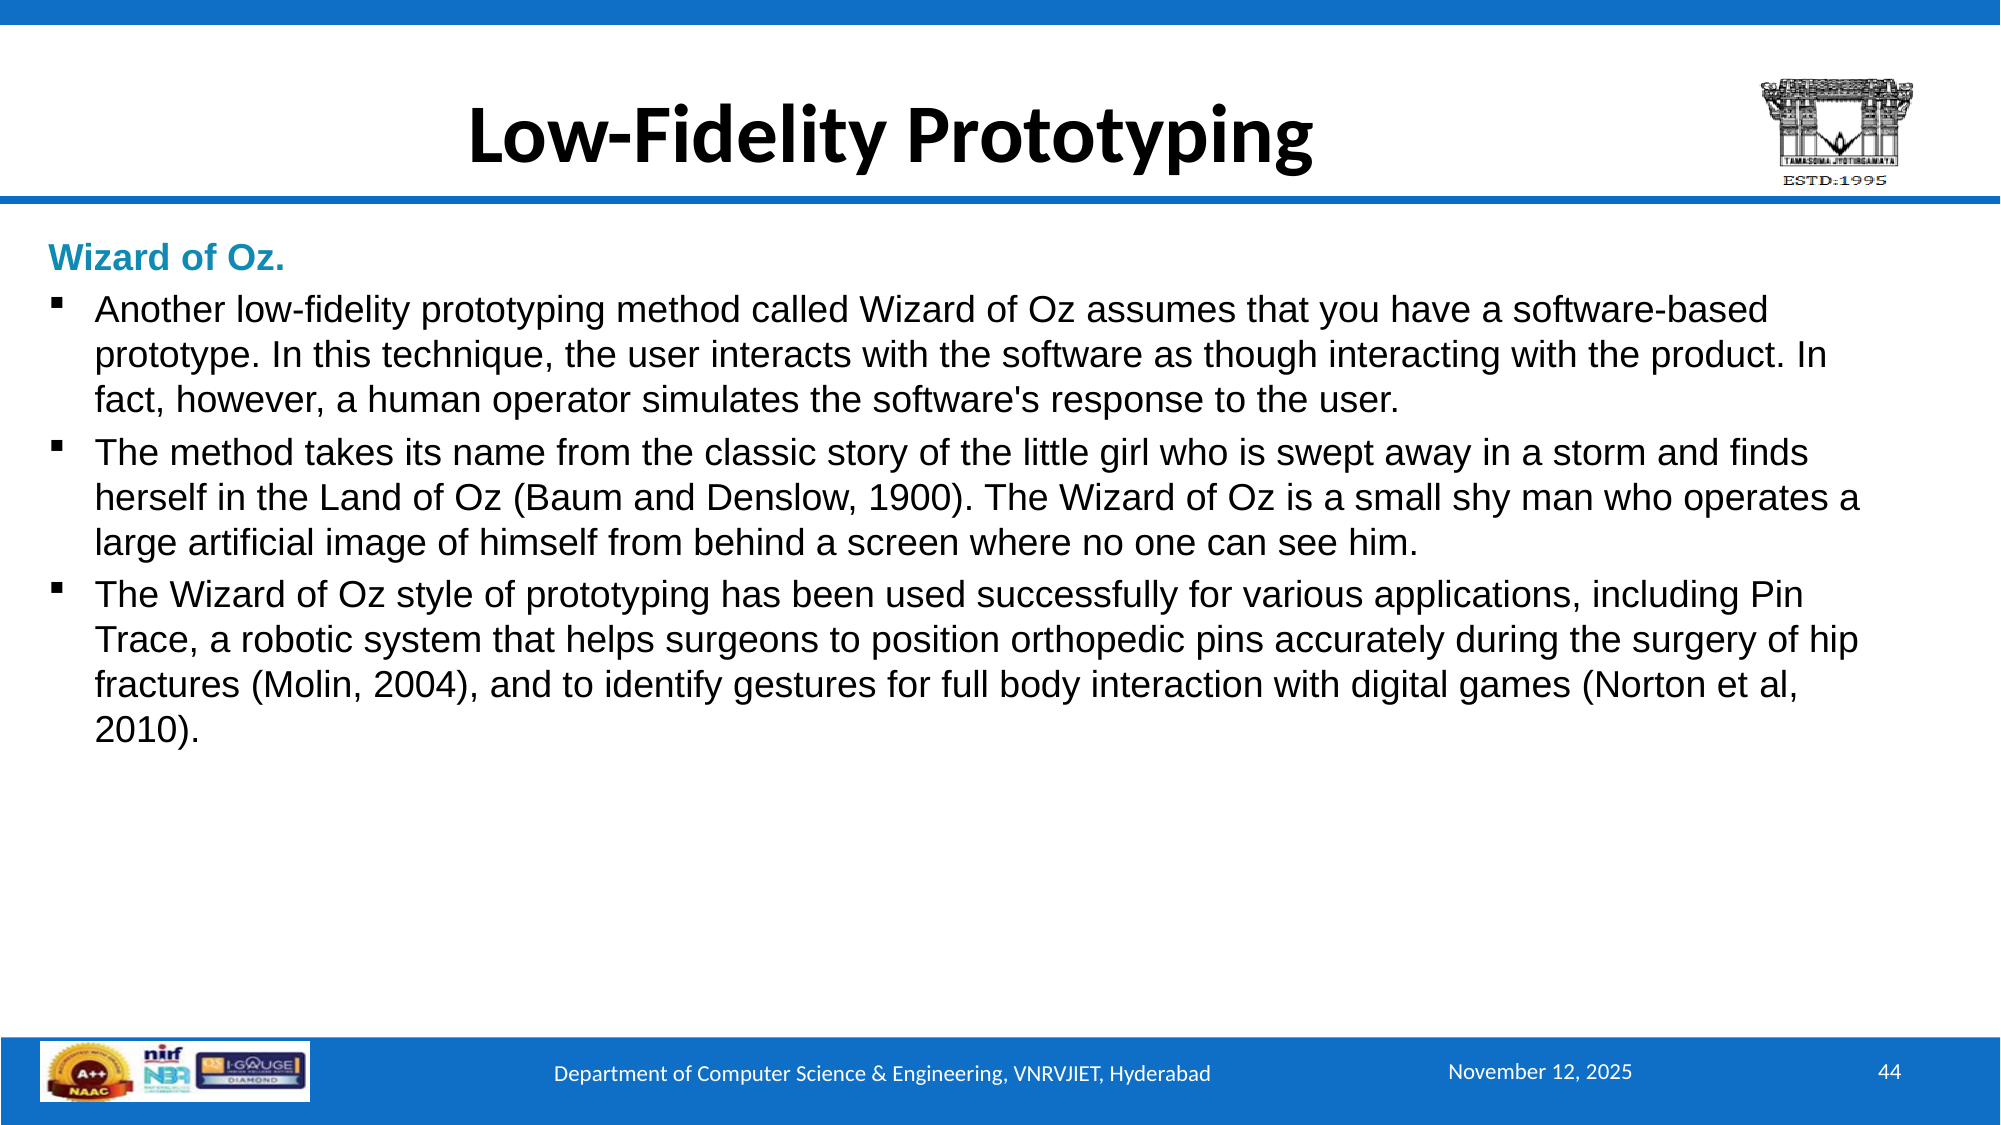

# Low-Fidelity Prototyping
Wizard of Oz.
Another low-fidelity prototyping method called Wizard of Oz assumes that you have a software-based prototype. In this technique, the user interacts with the software as though interacting with the product. In fact, however, a human operator simulates the software's response to the user.
The method takes its name from the classic story of the little girl who is swept away in a storm and finds herself in the Land of Oz (Baum and Denslow, 1900). The Wizard of Oz is a small shy man who operates a large artificial image of himself from behind a screen where no one can see him.
The Wizard of Oz style of prototyping has been used successfully for various applications, including Pin Trace, a robotic system that helps surgeons to position orthopedic pins accurately during the surgery of hip fractures (Molin, 2004), and to identify gestures for full body interaction with digital games (Norton et al, 2010).
November 12, 2025
44
Department of Computer Science & Engineering, VNRVJIET, Hyderabad